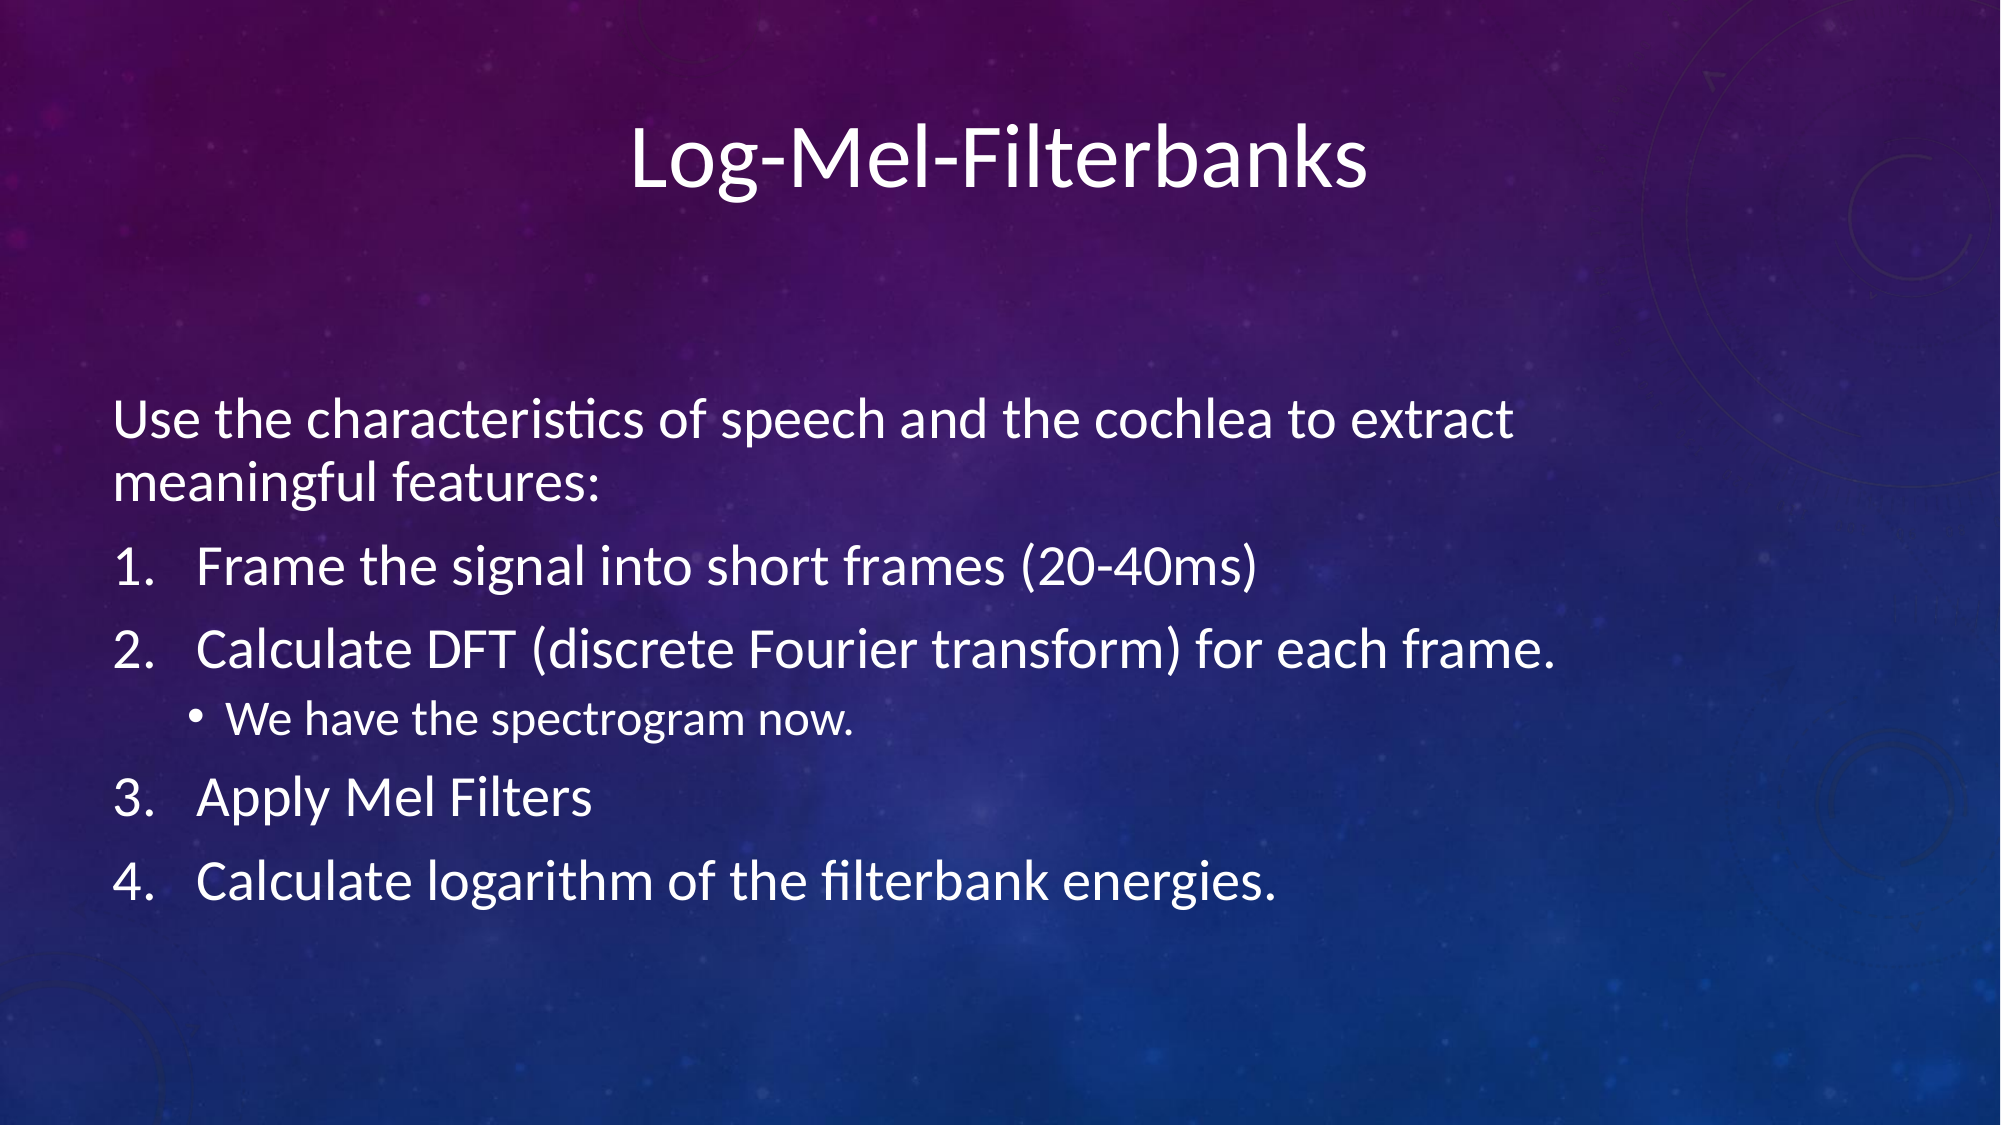

# Log-Mel-Filterbanks
Use the characteristics of speech and the cochlea to extract meaningful features:
Frame the signal into short frames (20-40ms)
Calculate DFT (discrete Fourier transform) for each frame.
We have the spectrogram now.
Apply Mel Filters
Calculate logarithm of the filterbank energies.